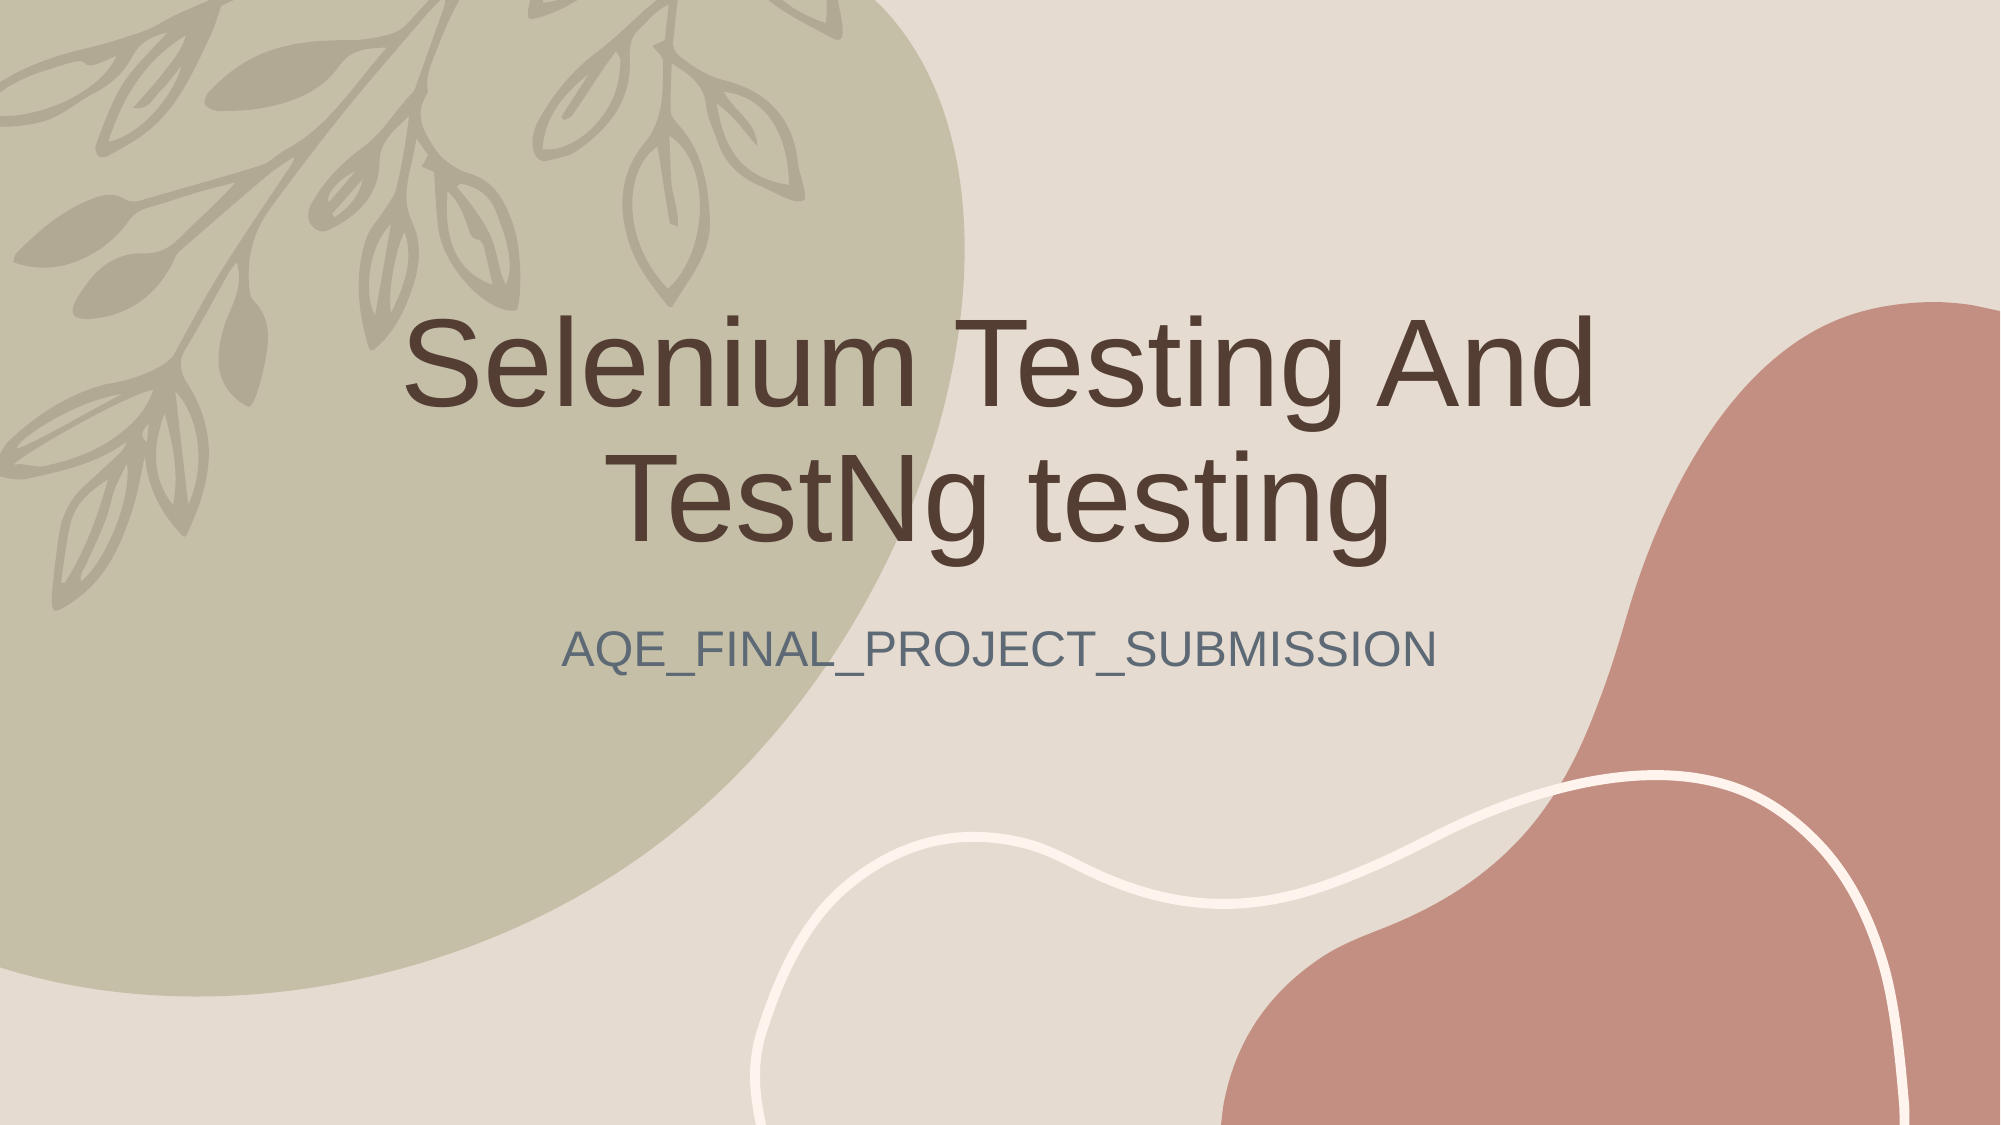

# Selenium Testing And TestNg testing
AQE_FINAL_PROJECT_SUBMISSION